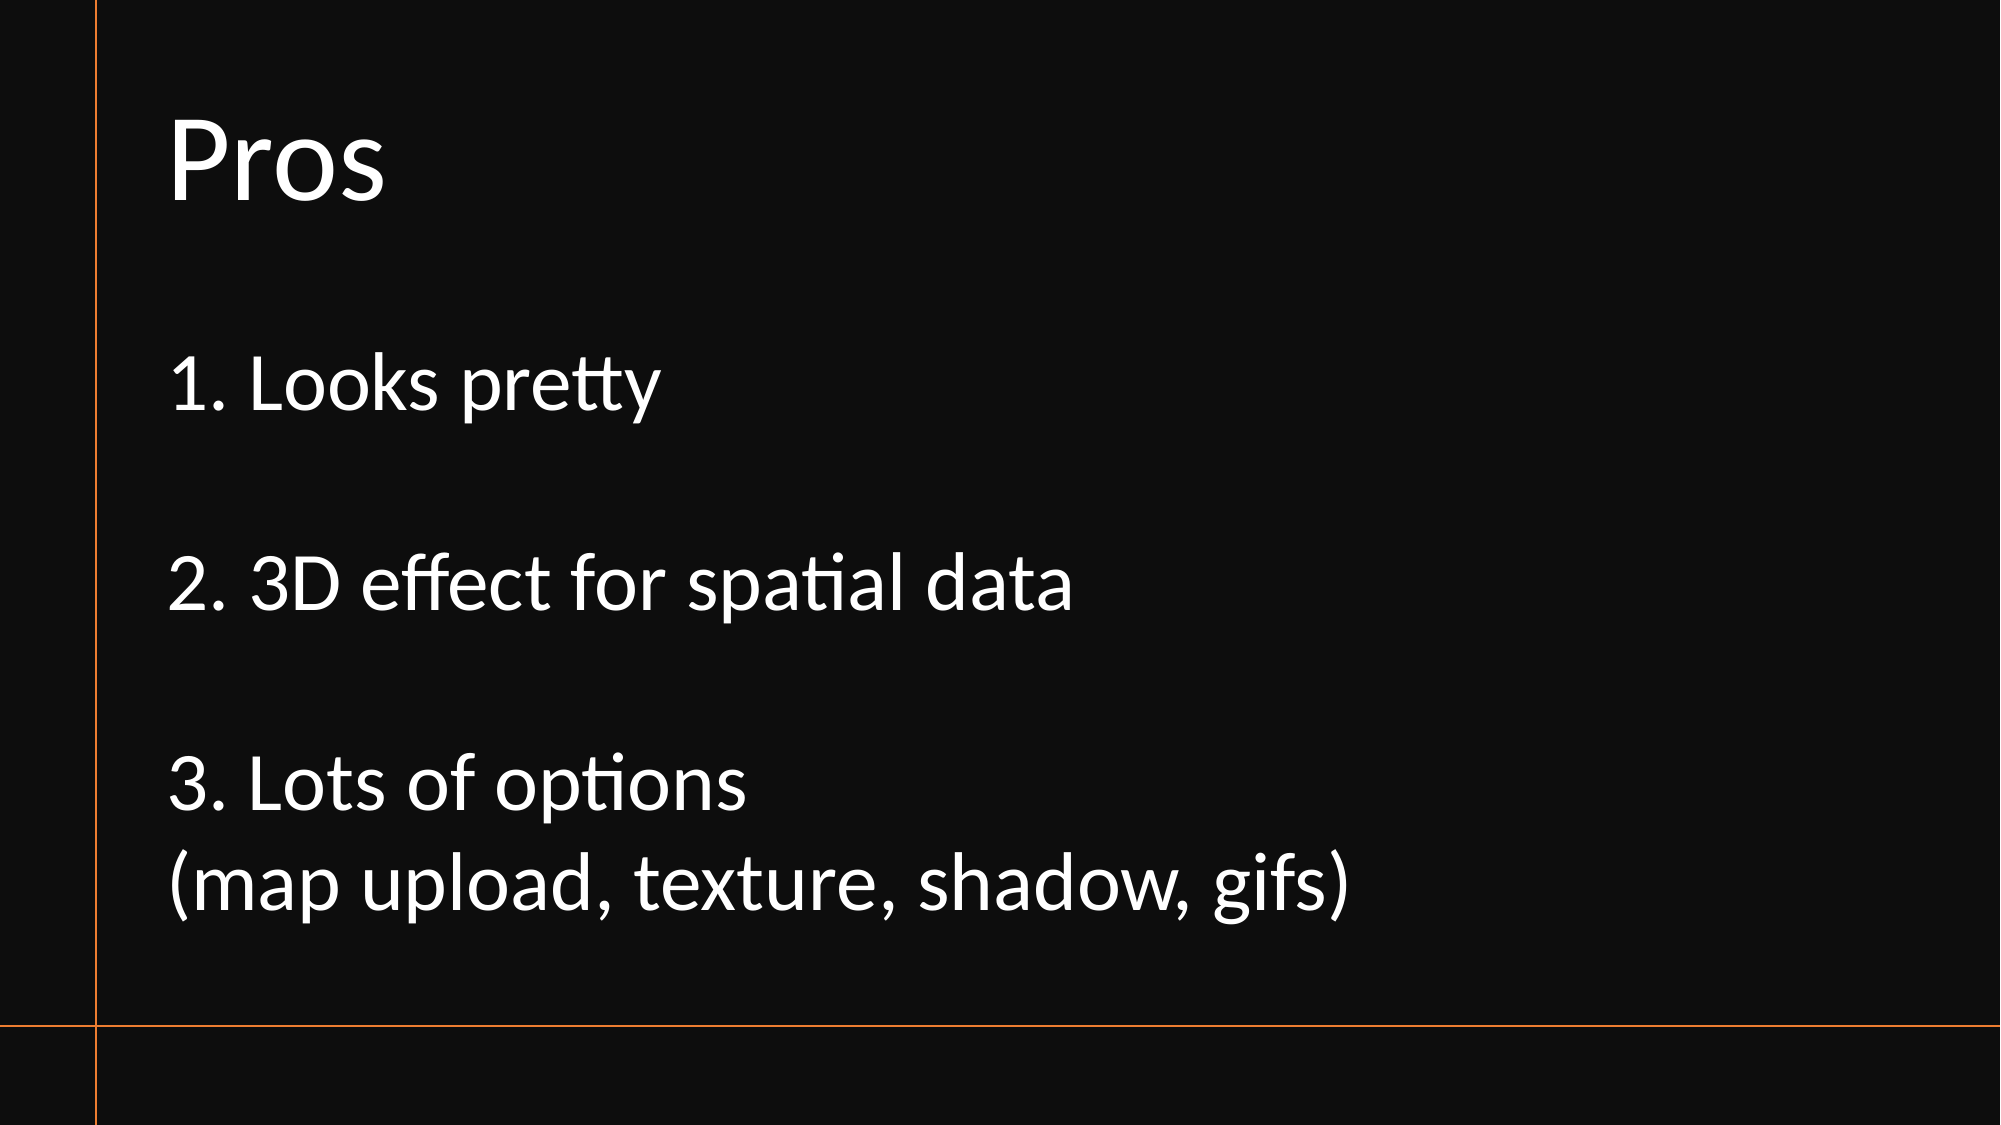

# Pros

 Looks pretty

 3D effect for spatial data

3. Lots of options
(map upload, texture, shadow, gifs)